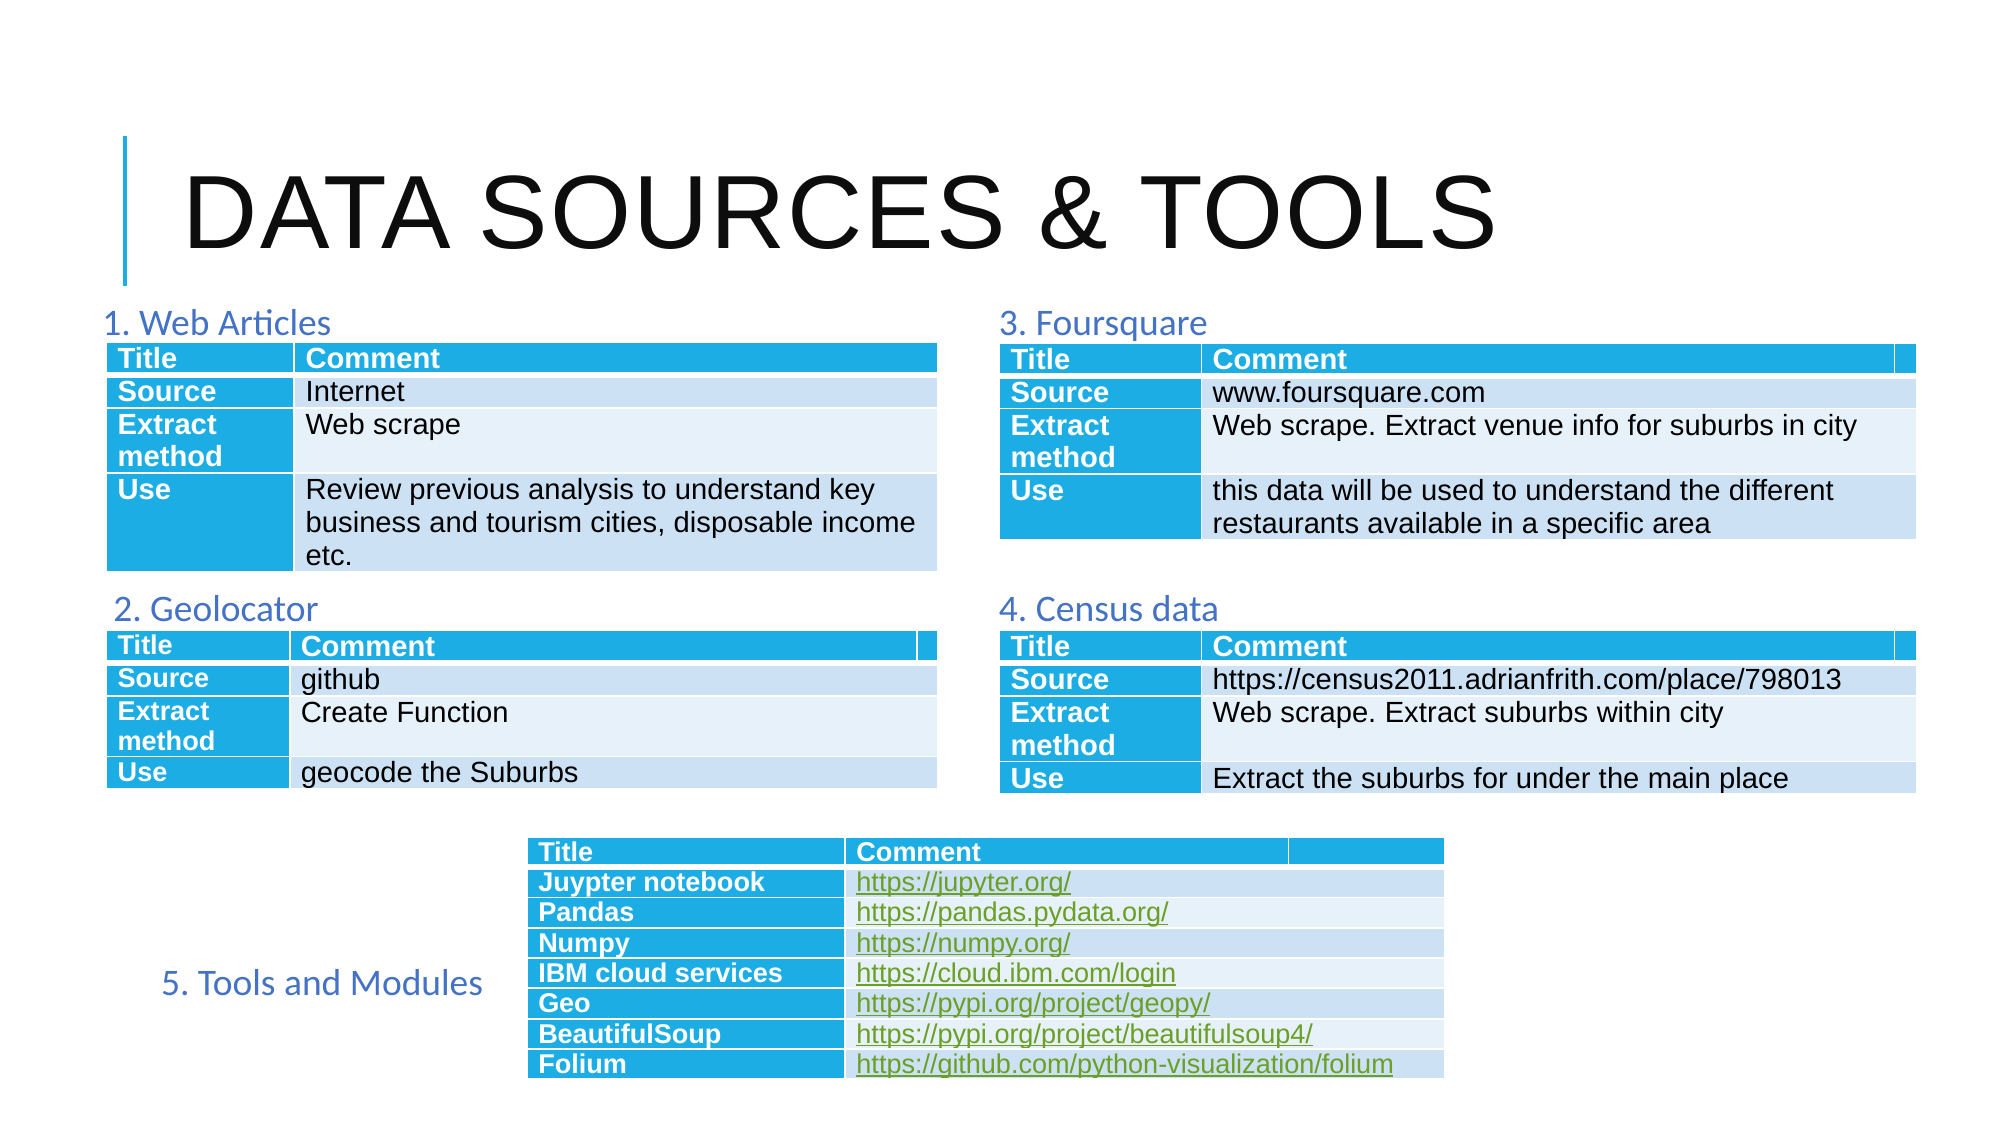

# Data Sources & Tools
1. Web Articles
3. Foursquare
| Title | Comment |
| --- | --- |
| Source | Internet |
| Extract method | Web scrape |
| Use | Review previous analysis to understand key business and tourism cities, disposable income etc. |
| Title | Comment |  |
| --- | --- | --- |
| Source | www.foursquare.com |  |
| Extract method | Web scrape. Extract venue info for suburbs in city |  |
| Use | this data will be used to understand the different restaurants available in a specific area |  |
2. Geolocator
4. Census data
| Title | Comment |  |
| --- | --- | --- |
| Source | github |  |
| Extract method | Create Function |  |
| Use | geocode the Suburbs |  |
| Title | Comment |  |
| --- | --- | --- |
| Source | https://census2011.adrianfrith.com/place/798013 |  |
| Extract method | Web scrape. Extract suburbs within city |  |
| Use | Extract the suburbs for under the main place |  |
| Title | Comment |  |
| --- | --- | --- |
| Juypter notebook | https://jupyter.org/ |  |
| Pandas | https://pandas.pydata.org/ |  |
| Numpy | https://numpy.org/ |  |
| IBM cloud services | https://cloud.ibm.com/login |  |
| Geo | https://pypi.org/project/geopy/ |  |
| BeautifulSoup | https://pypi.org/project/beautifulsoup4/ |  |
| Folium | https://github.com/python-visualization/folium |  |
5. Tools and Modules